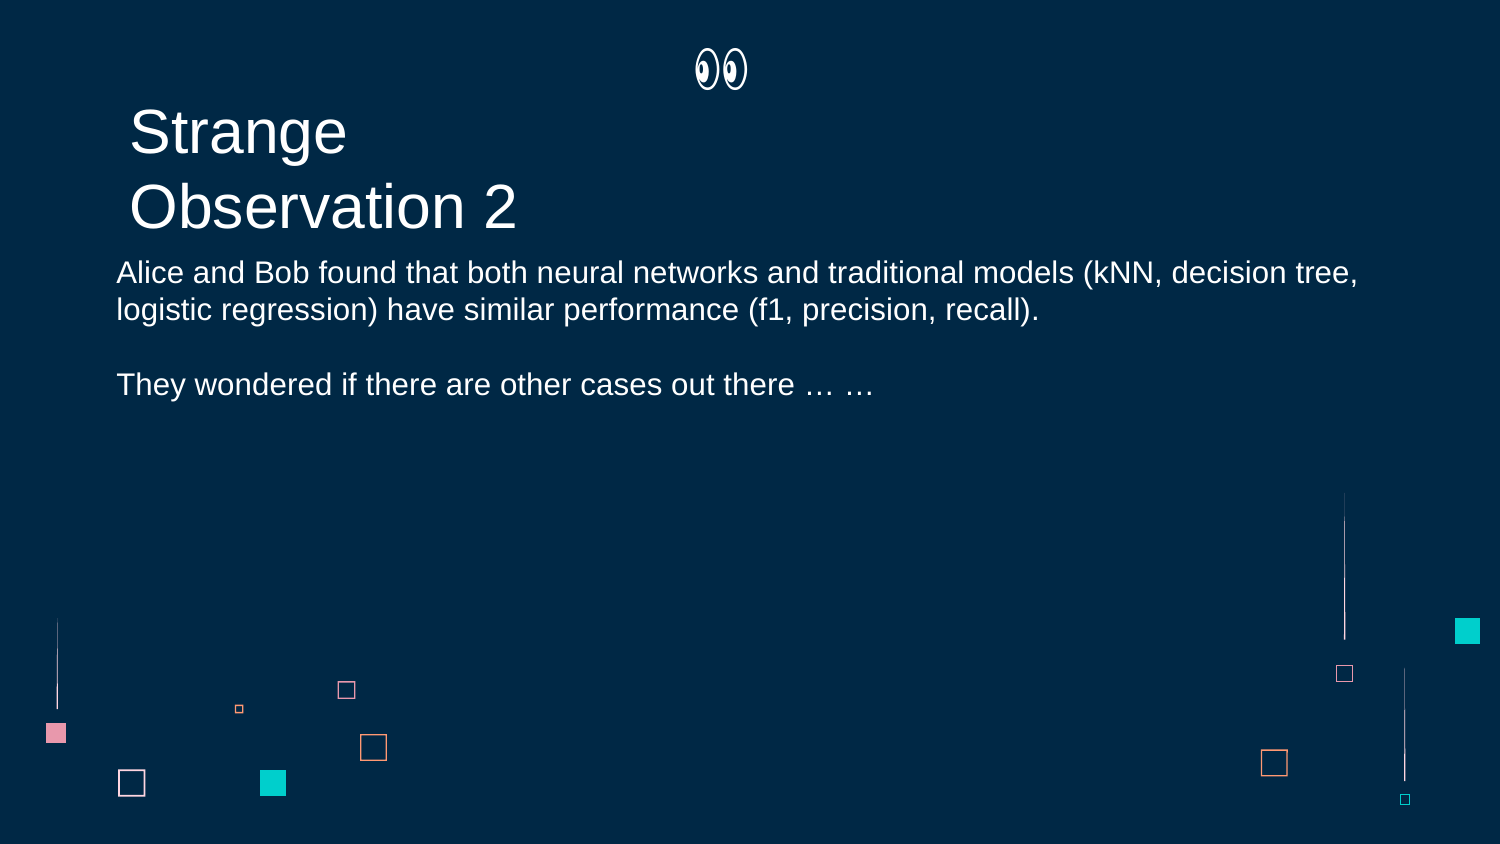

Strange Observation 2
# 👀

Alice and Bob found that both neural networks and traditional models (kNN, decision tree, logistic regression) have similar performance (f1, precision, recall).

They wondered if there are other cases out there … …